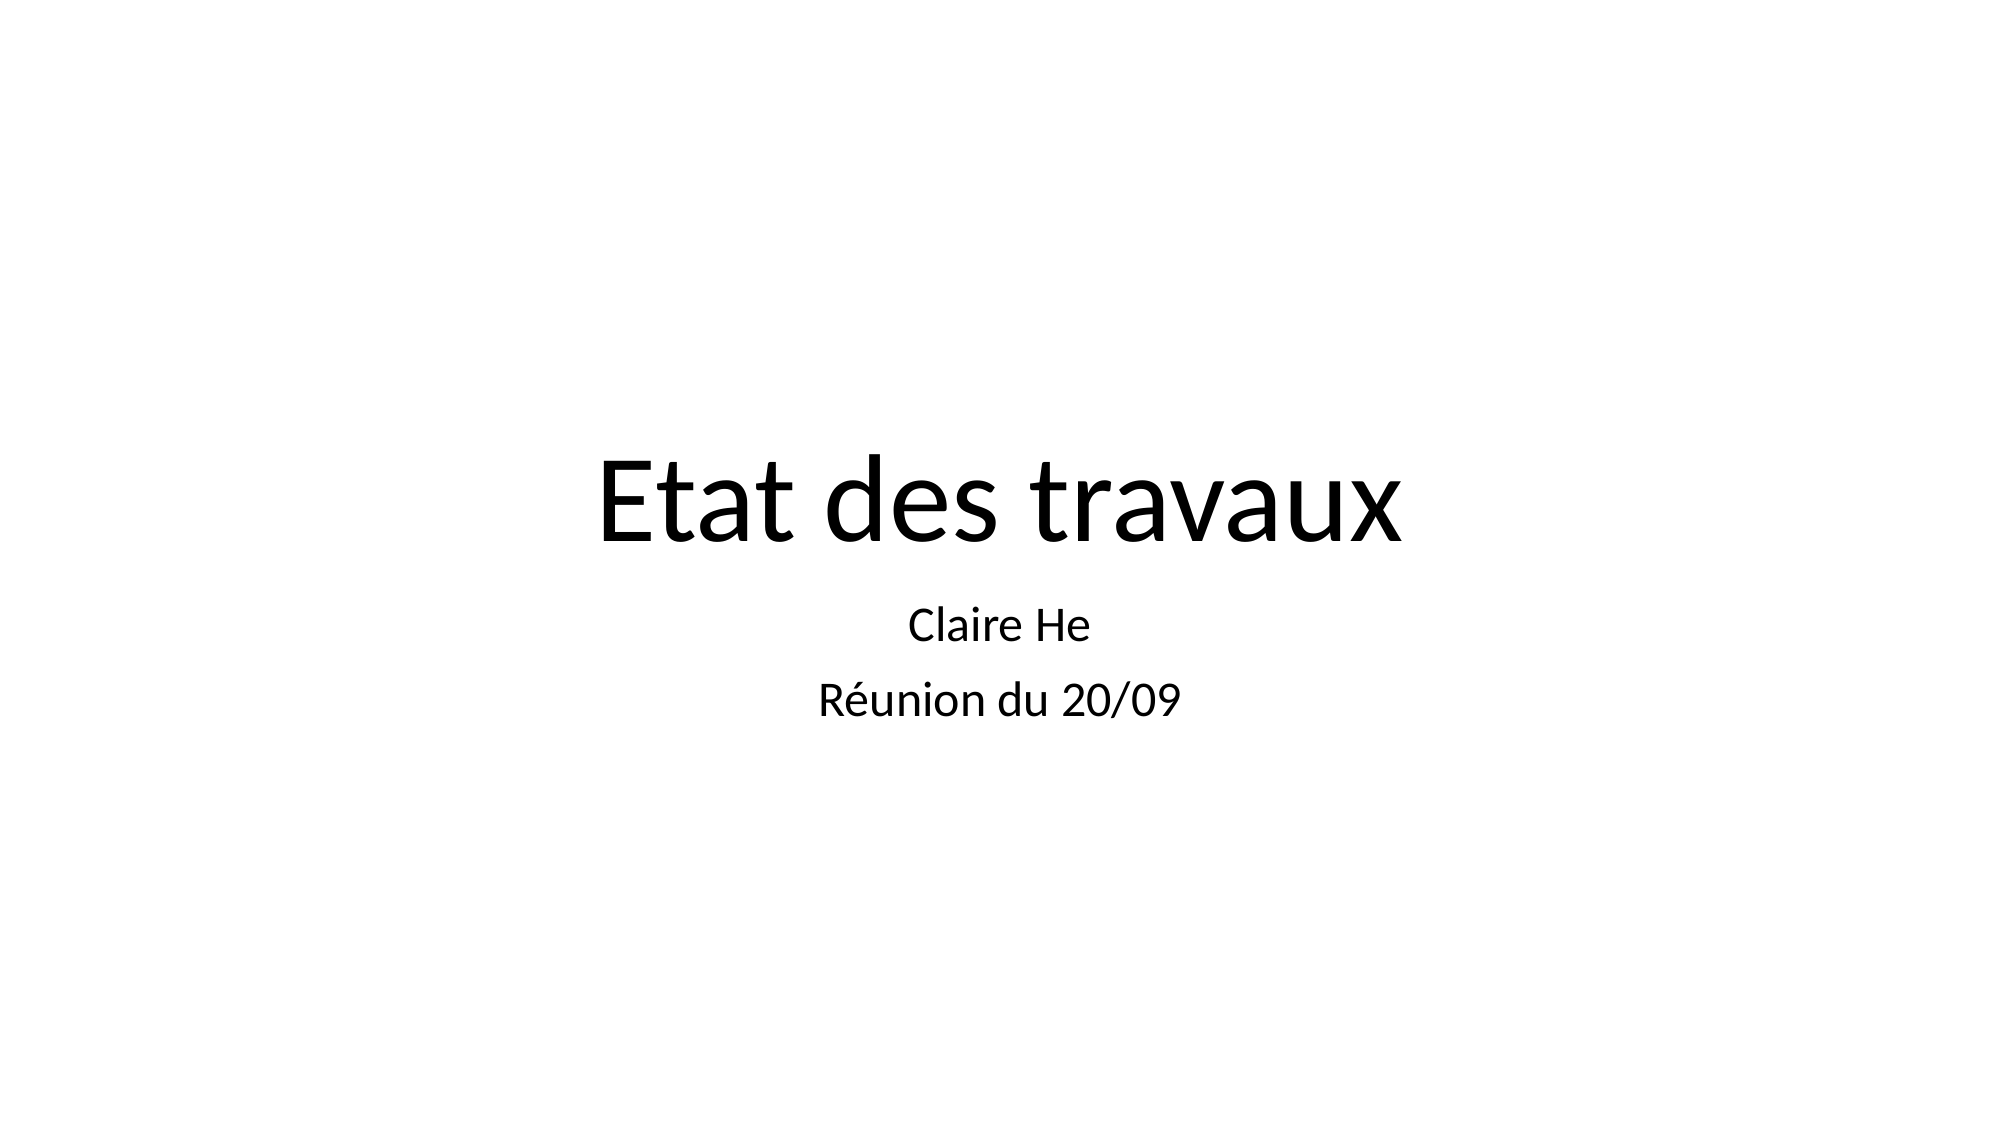

# Etat des travaux
Claire He
Réunion du 20/09